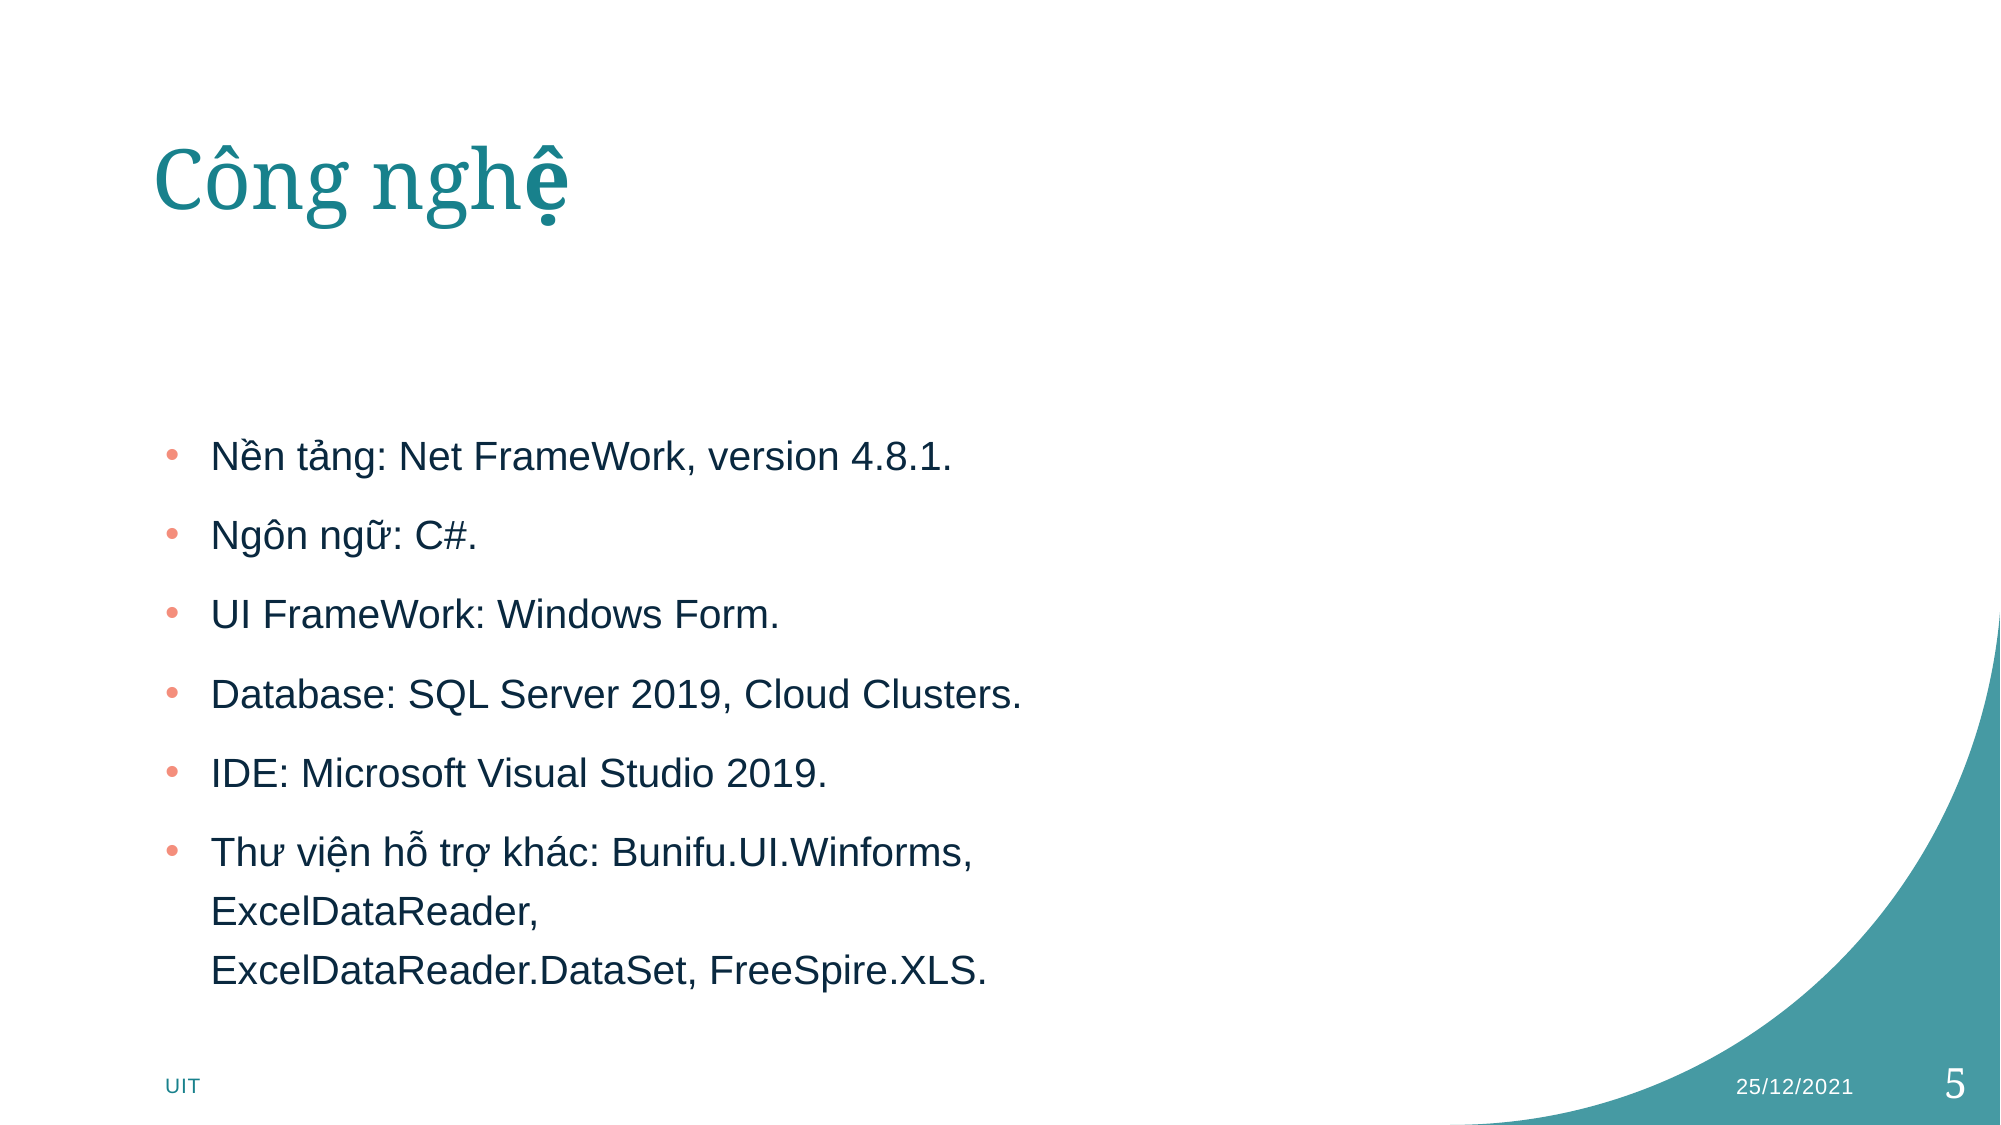

# Công nghệ
Nền tảng: Net FrameWork, version 4.8.1.
Ngôn ngữ: C#.
UI FrameWork: Windows Form.
Database: SQL Server 2019, Cloud Clusters.
IDE: Microsoft Visual Studio 2019.
Thư viện hỗ trợ khác: Bunifu.UI.Winforms, ExcelDataReader, ExcelDataReader.DataSet, FreeSpire.XLS.

25/12/2021
5
UIT